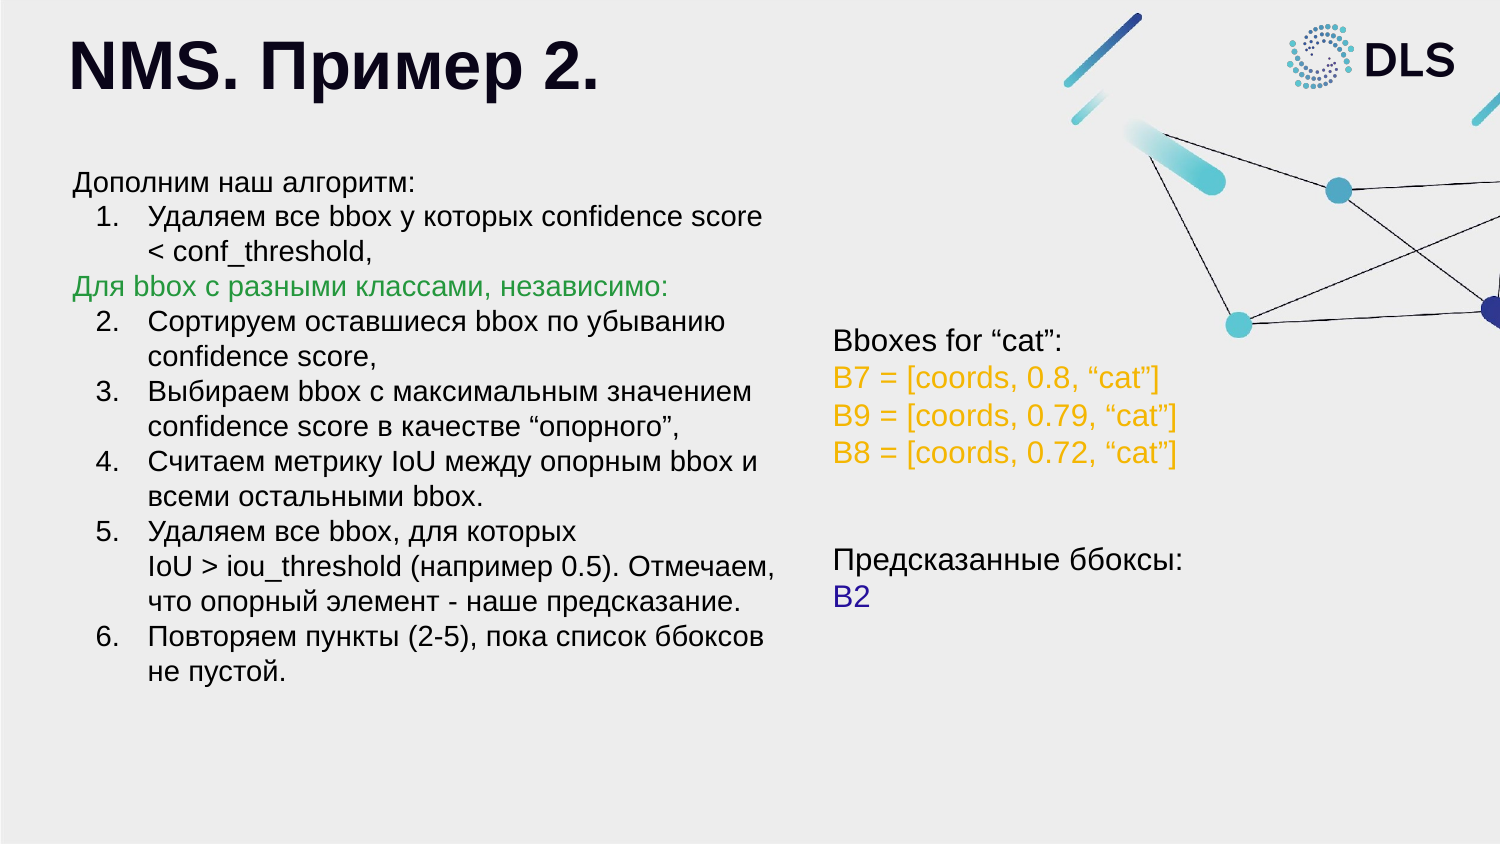

# NMS. Пример 2.
Дополним наш алгоритм:
Удаляем все bbox у которых confidence score < conf_threshold,
Для bbox с разными классами, независимо:
Сортируем оставшиеся bbox по убыванию confidence score,
Выбираем bbox с максимальным значением confidence score в качестве “опорного”,
Считаем метрику IoU между опорным bbox и всеми остальными bbox.
Удаляем все bbox, для которых
IoU > iou_threshold (например 0.5). Отмечаем, что опорный элемент - наше предсказание.
Повторяем пункты (2-5), пока список ббоксов не пустой.
Bboxes for “cat”:
B7 = [coords, 0.8, “cat”]
B9 = [coords, 0.79, “cat”]
B8 = [coords, 0.72, “cat”]
Предсказанные ббоксы:
B2